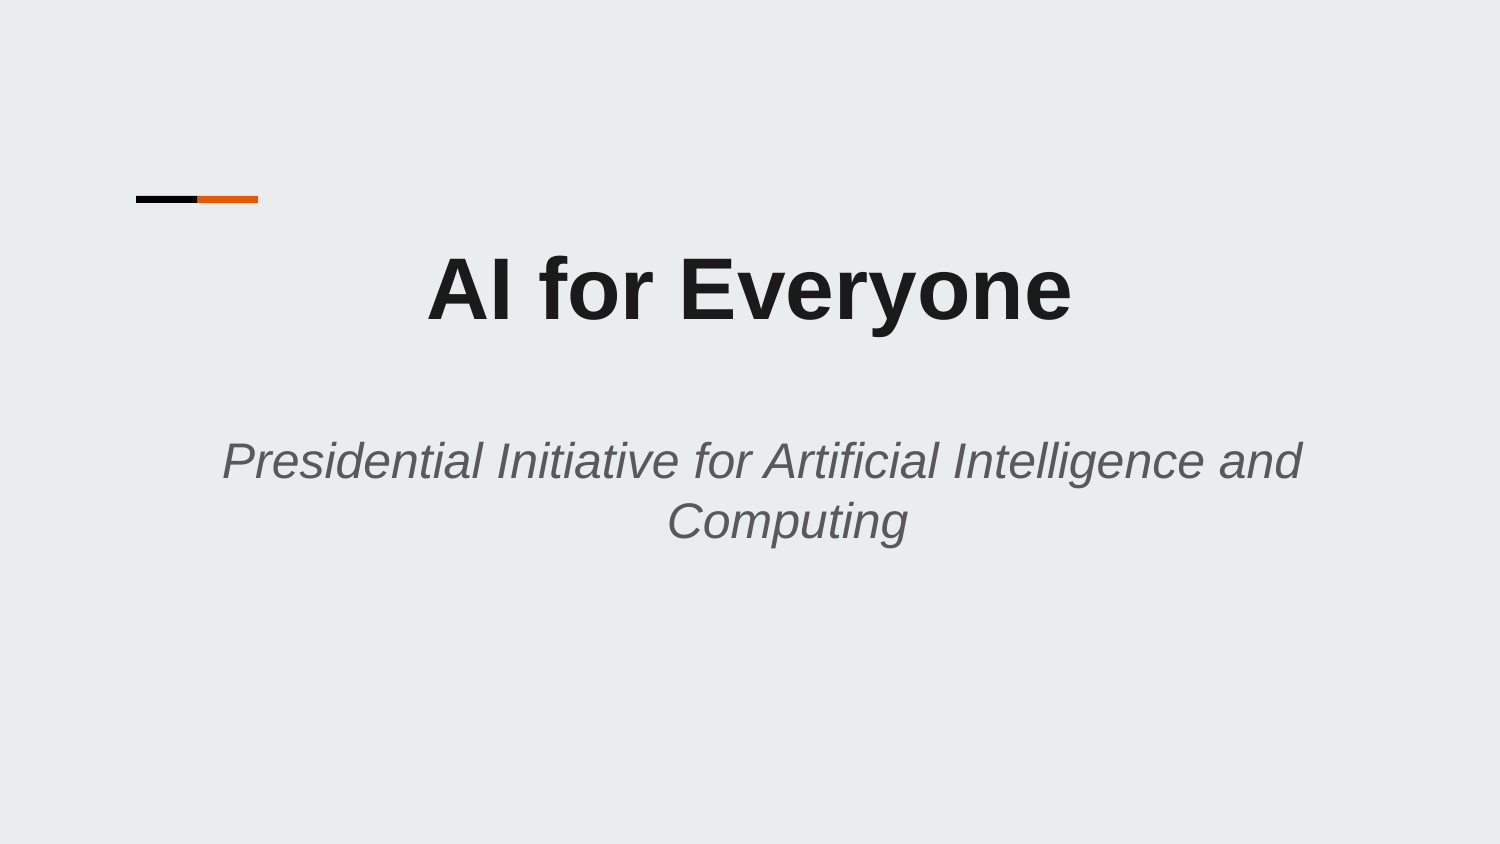

AI for Everyone
Presidential Initiative for Artificial Intelligence and Computing